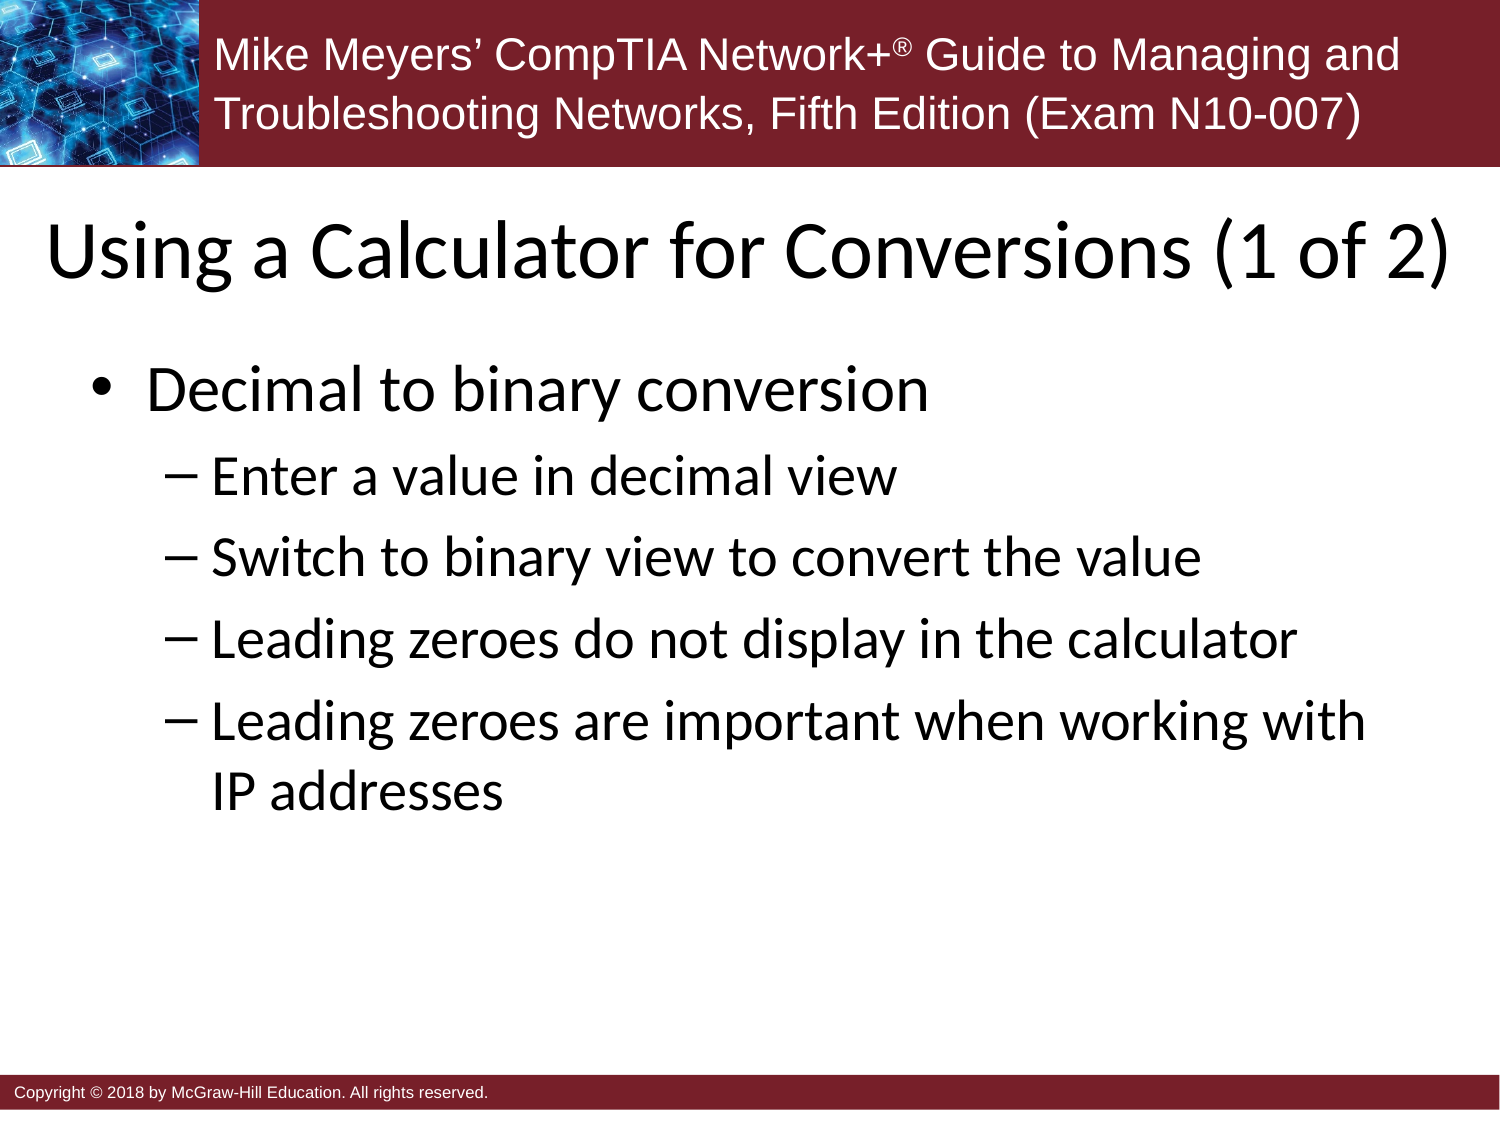

# Using a Calculator for Conversions (1 of 2)
Decimal to binary conversion
Enter a value in decimal view
Switch to binary view to convert the value
Leading zeroes do not display in the calculator
Leading zeroes are important when working with IP addresses